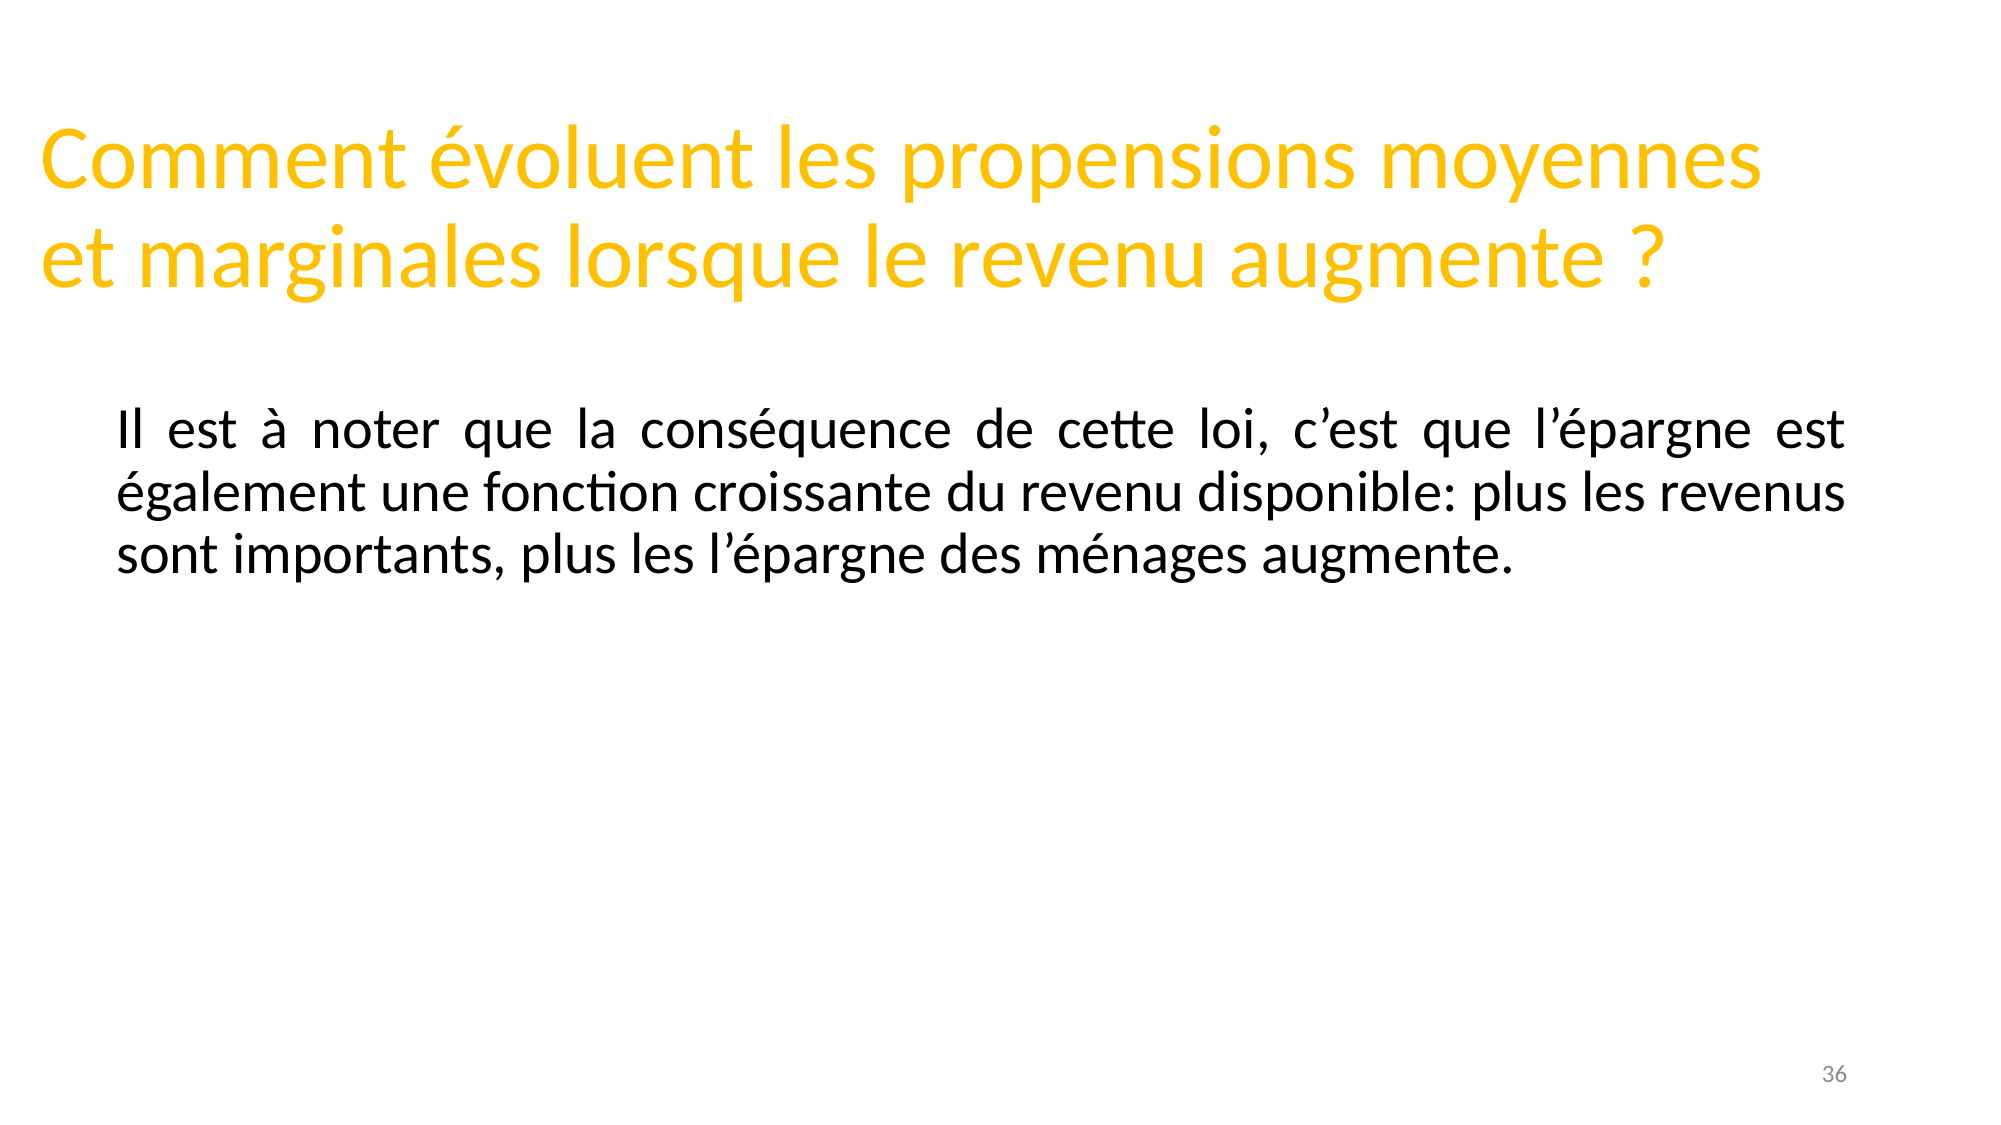

# Comment évoluent les propensions moyennes et marginales lorsque le revenu augmente ?

Il est à noter que la conséquence de cette loi, c’est que l’épargne est également une fonction croissante du revenu disponible: plus les revenus sont importants, plus les l’épargne des ménages augmente.

36